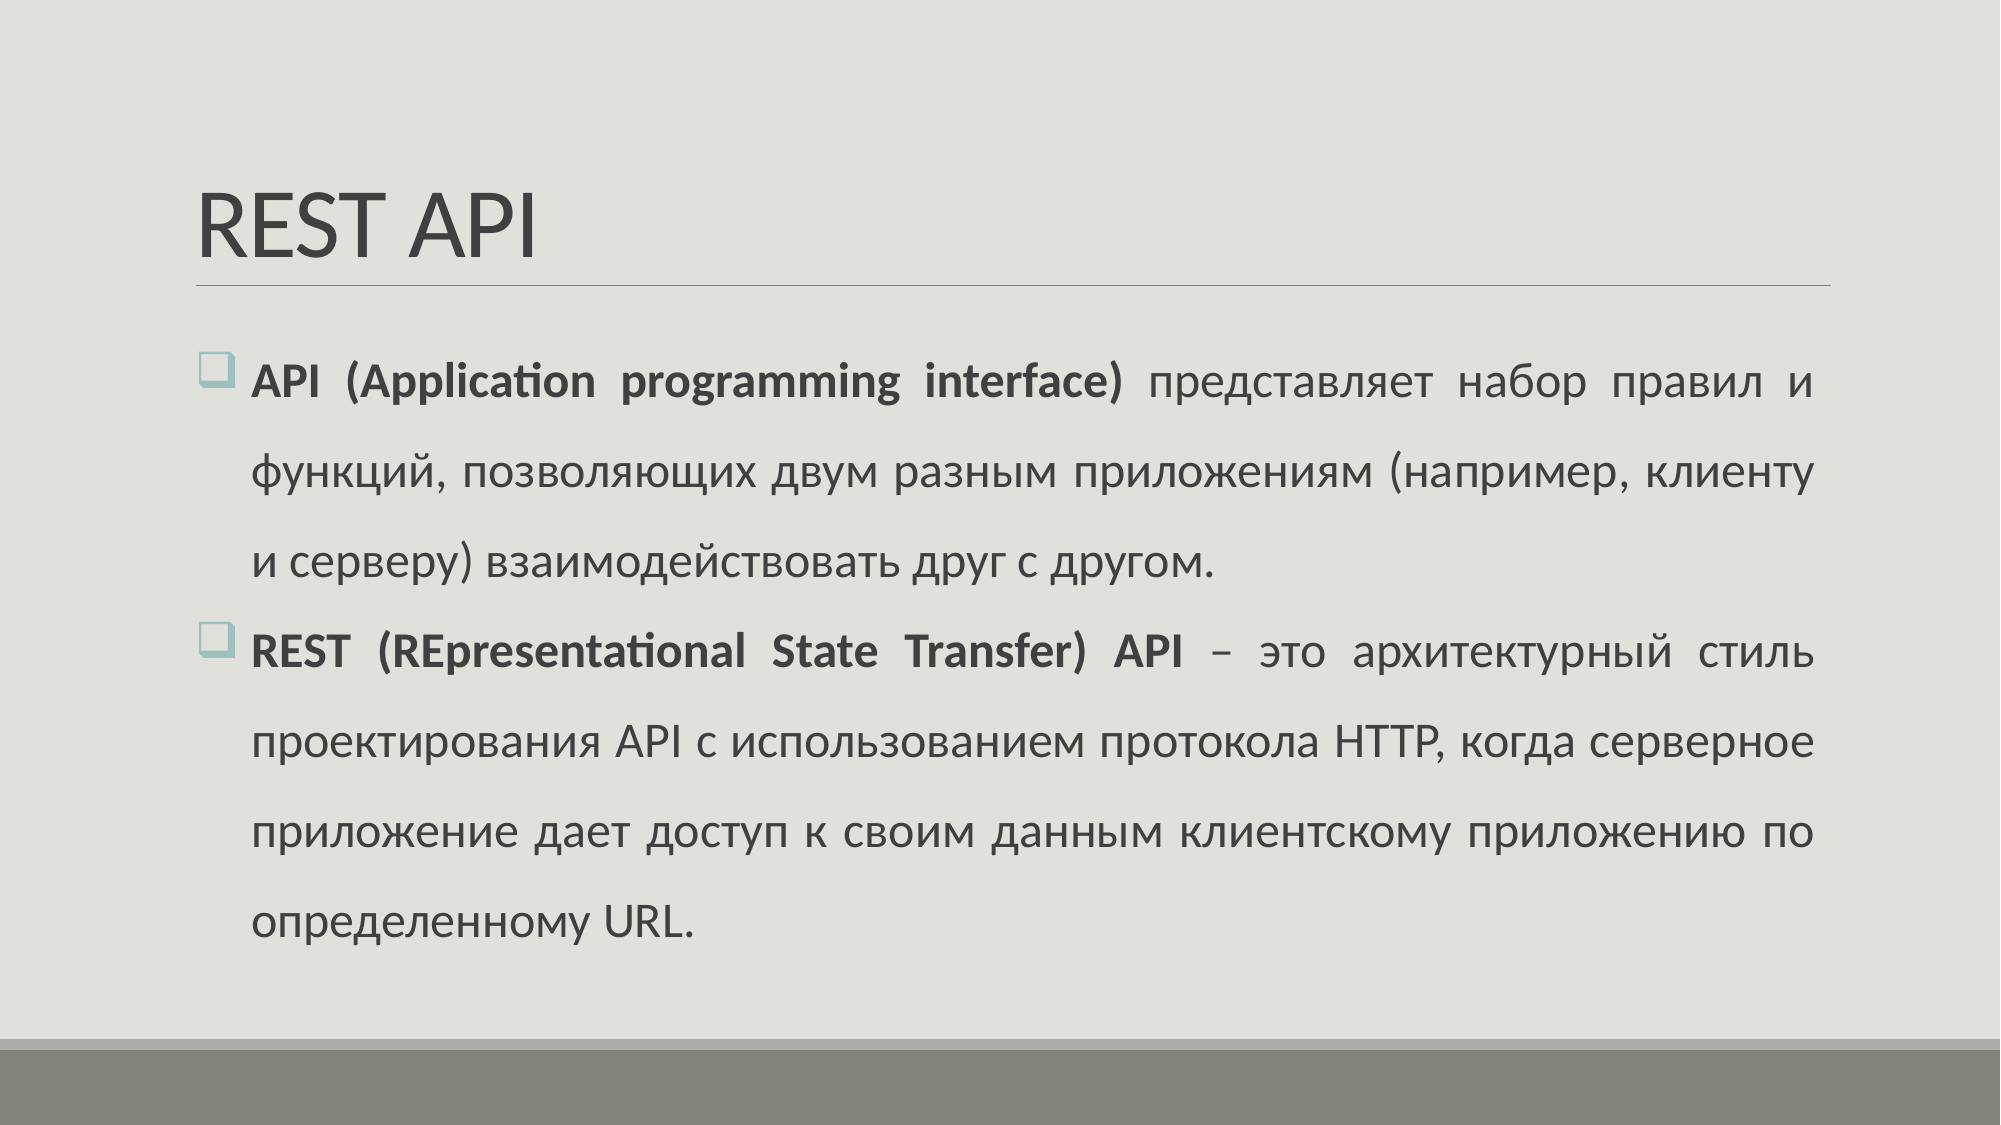

# REST API
API (Application programming interface) представляет набор правил и функций, позволяющих двум разным приложениям (например, клиенту и серверу) взаимодействовать друг с другом.
REST (REpresentational State Transfer) API – это архитектурный стиль проектирования API с использованием протокола HTTP, когда серверное приложение дает доступ к своим данным клиентскому приложению по определенному URL.